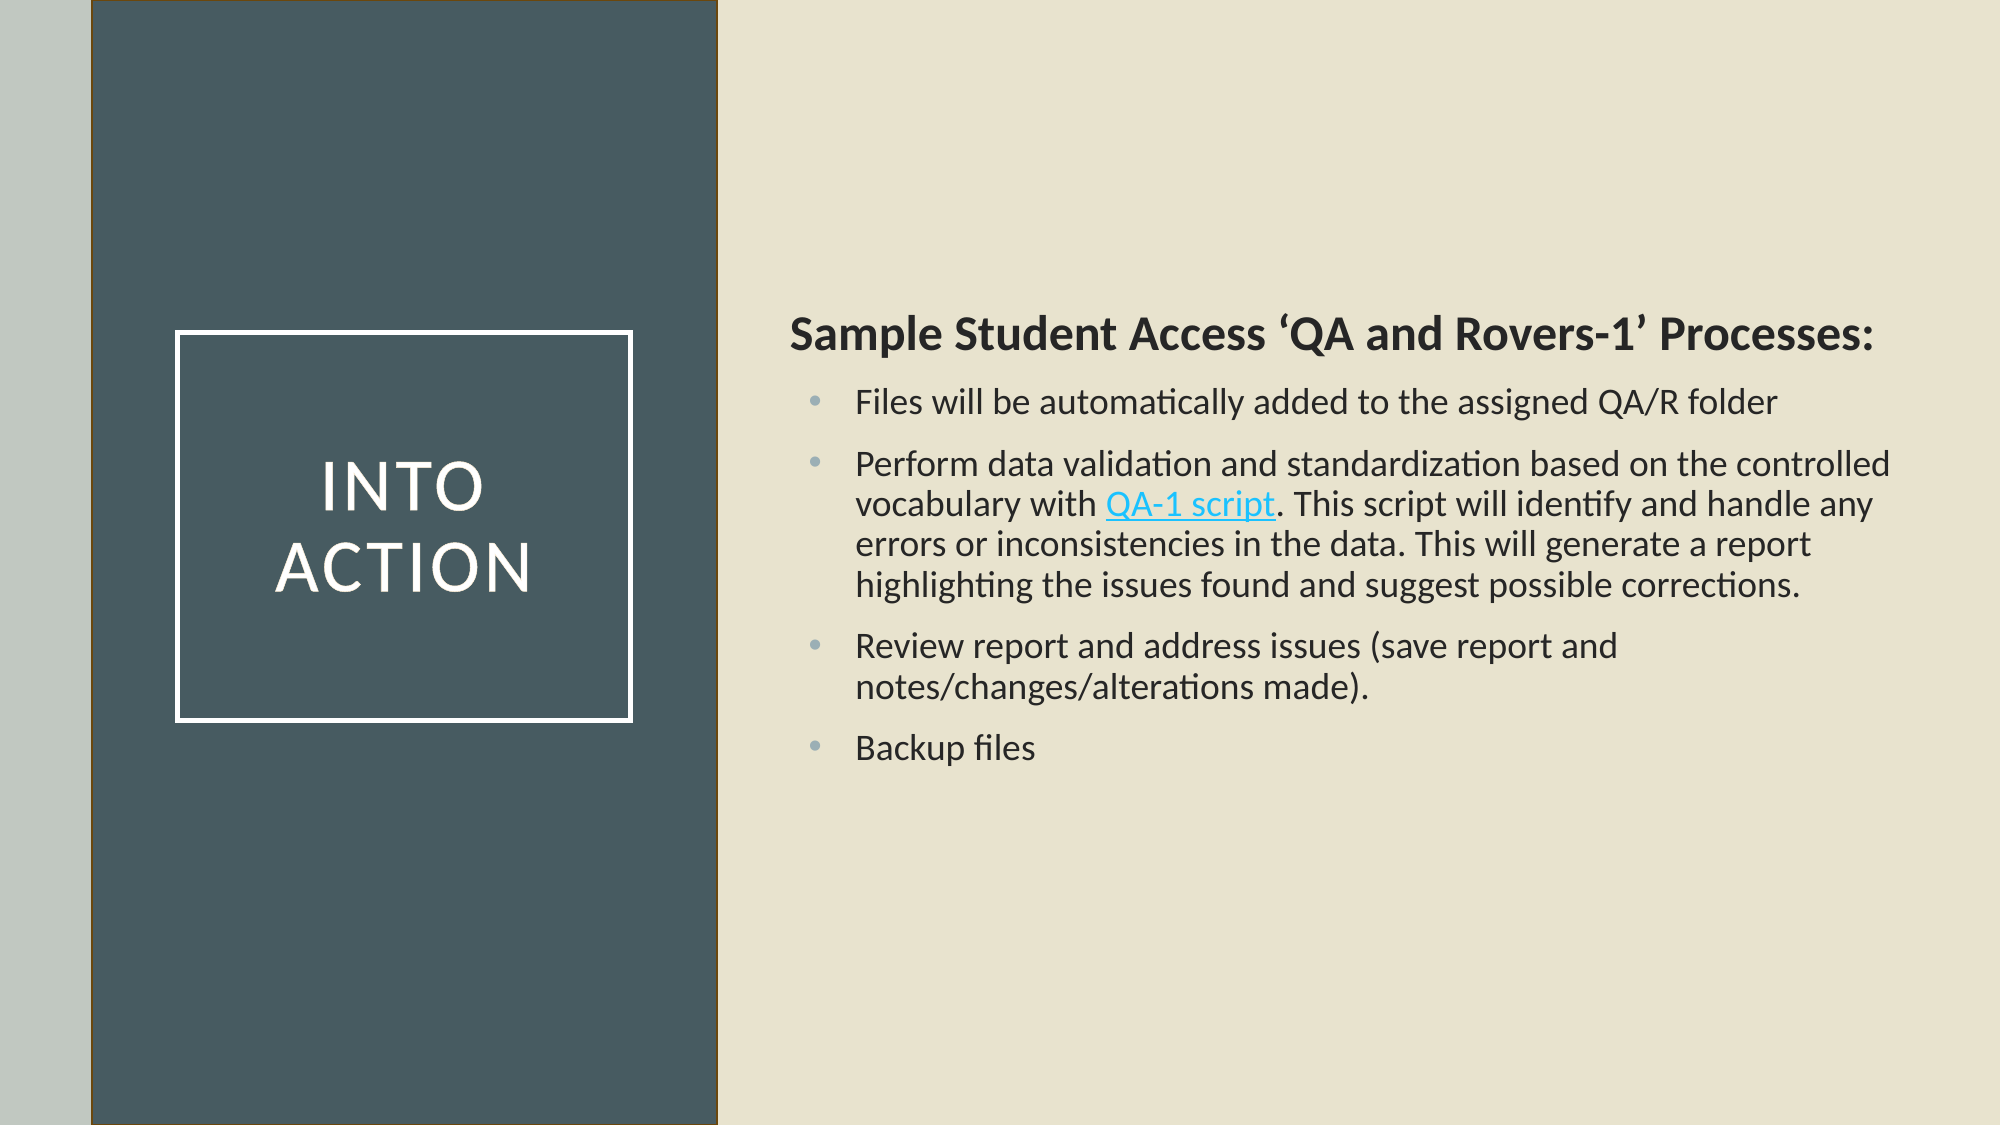

Sample Student Access ‘QA and Rovers-1’ Processes:
Files will be automatically added to the assigned QA/R folder
Perform data validation and standardization based on the controlled vocabulary with QA-1 script. This script will identify and handle any errors or inconsistencies in the data. This will generate a report highlighting the issues found and suggest possible corrections.
Review report and address issues (save report and notes/changes/alterations made).
Backup files

# Into action